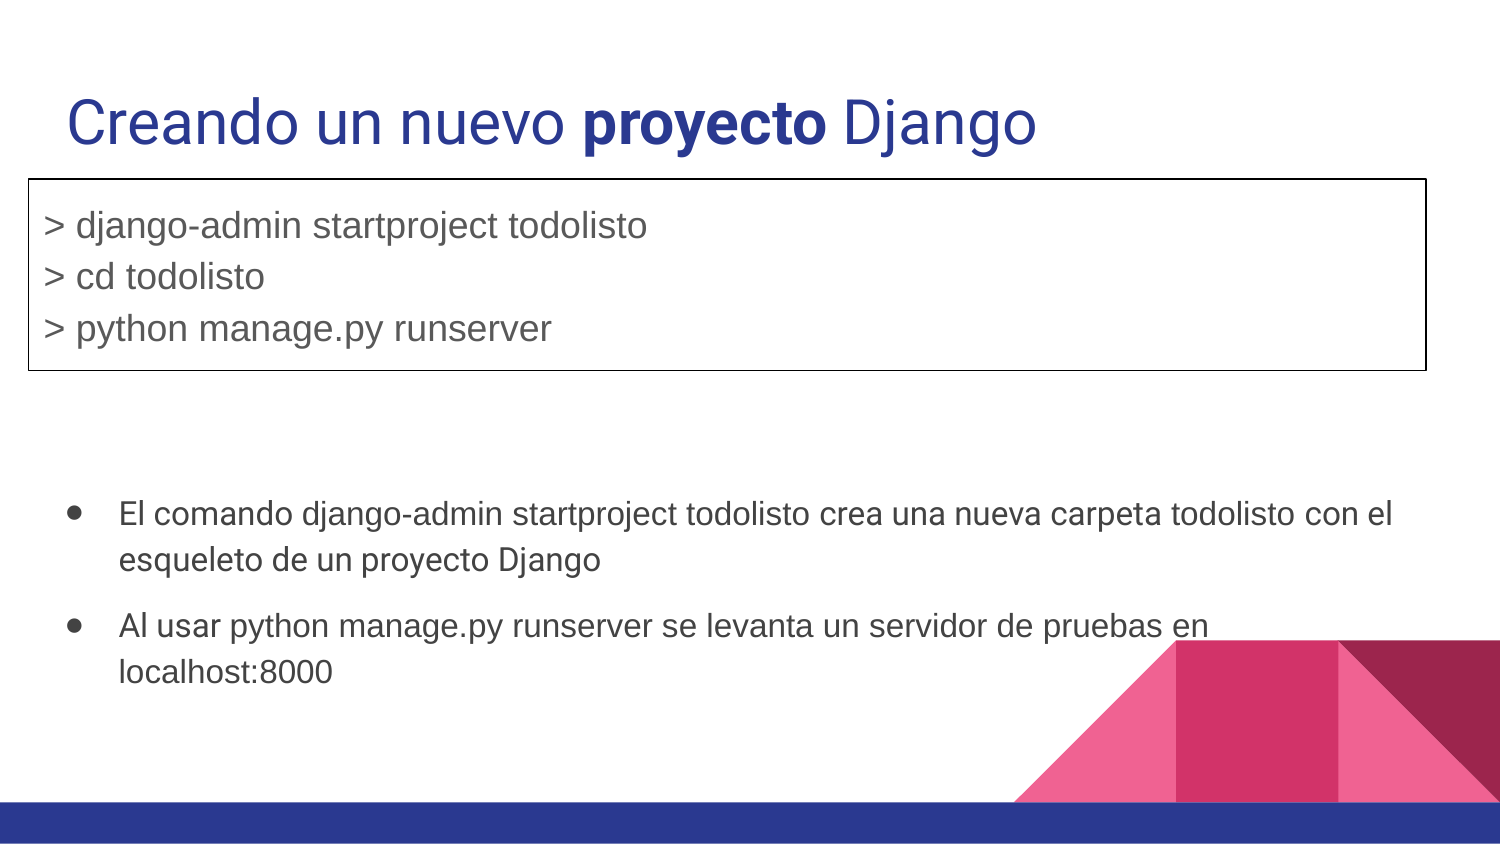

# Creando un nuevo proyecto Django
> django-admin startproject todolisto
> cd todolisto
> python manage.py runserver
El comando django-admin startproject todolisto crea una nueva carpeta todolisto con el esqueleto de un proyecto Django
Al usar python manage.py runserver se levanta un servidor de pruebas en localhost:8000